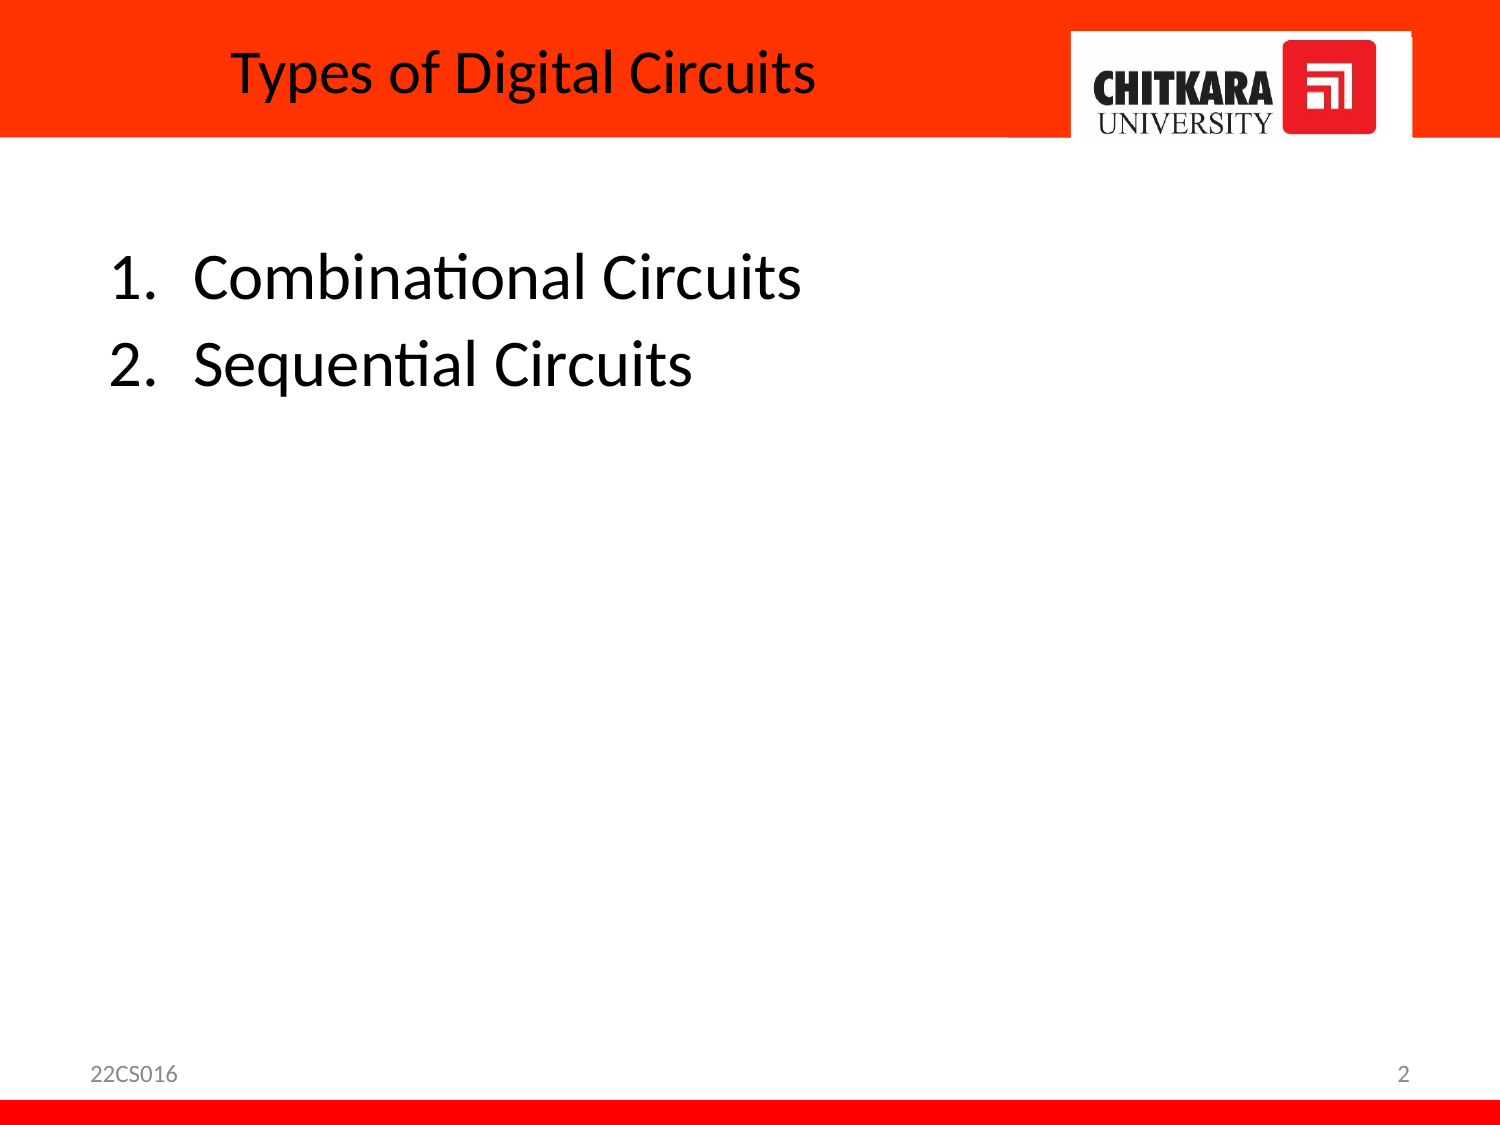

# Types of Digital Circuits
Combinational Circuits
Sequential Circuits

22CS016
2